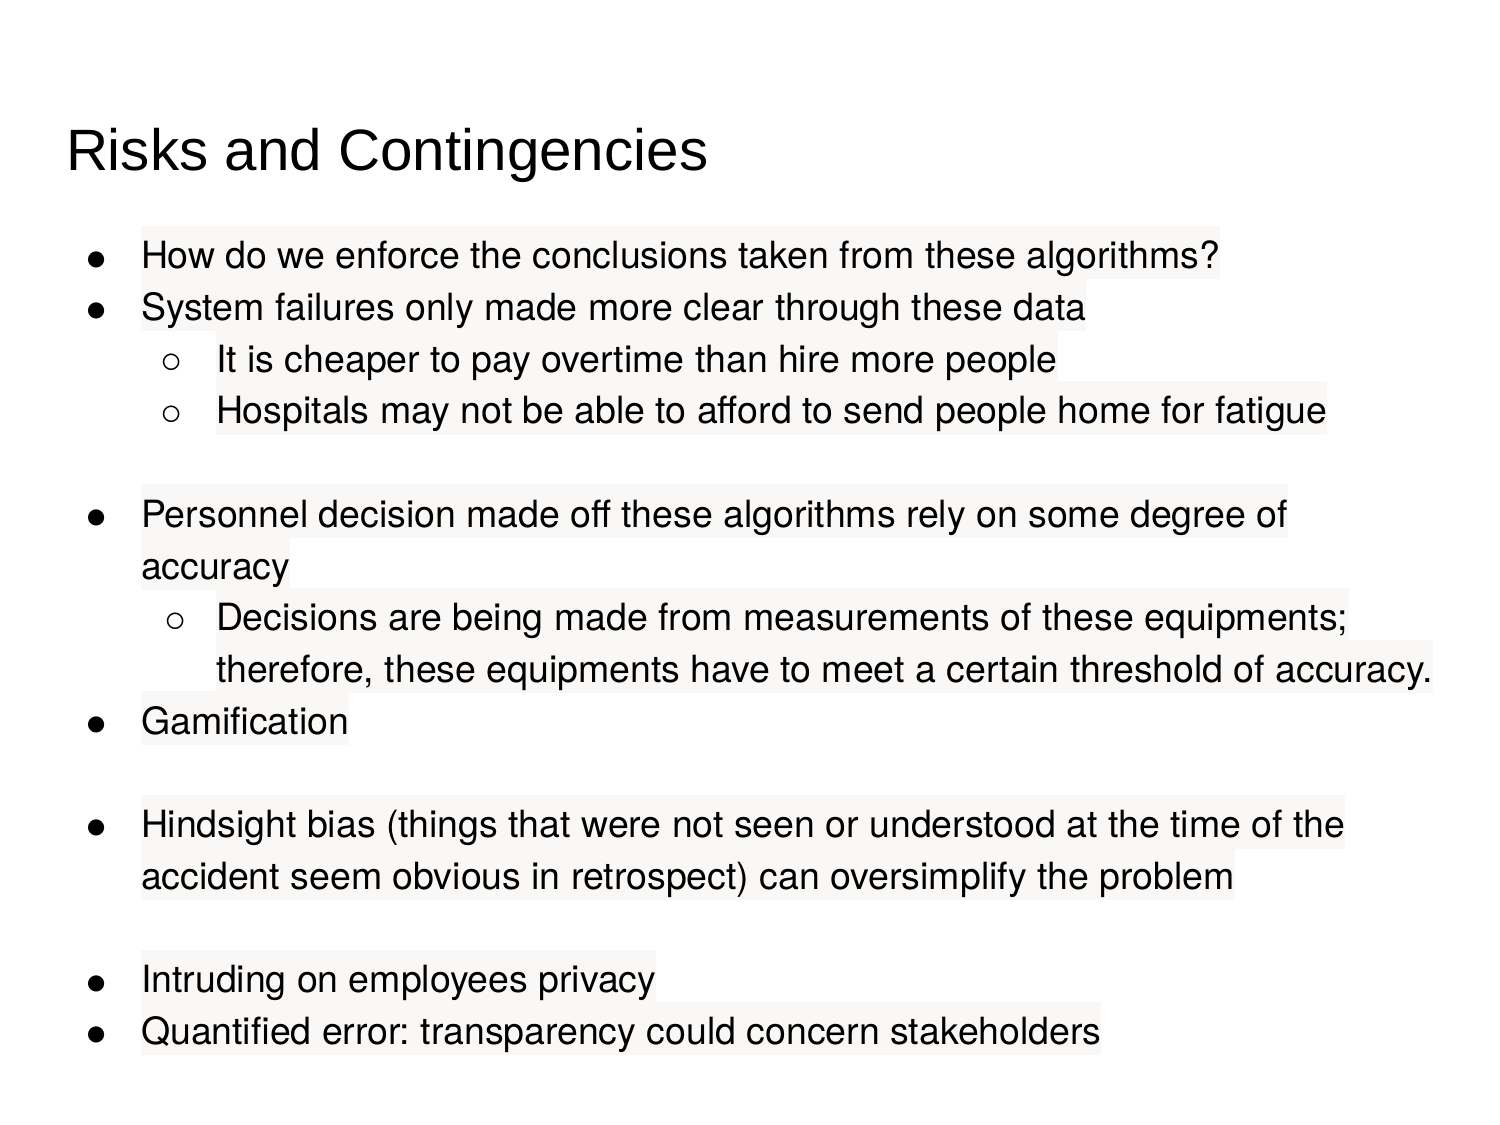

# Risks and Contingencies
How do we enforce the conclusions taken from these algorithms?
System failures only made more clear through these data
It is cheaper to pay overtime than hire more people
Hospitals may not be able to afford to send people home for fatigue
Personnel decision made off these algorithms rely on some degree of accuracy
Decisions are being made from measurements of these equipments; therefore, these equipments have to meet a certain threshold of accuracy.
Gamification
Hindsight bias (things that were not seen or understood at the time of the accident seem obvious in retrospect) can oversimplify the problem
Intruding on employees privacy
Quantified error: transparency could concern stakeholders